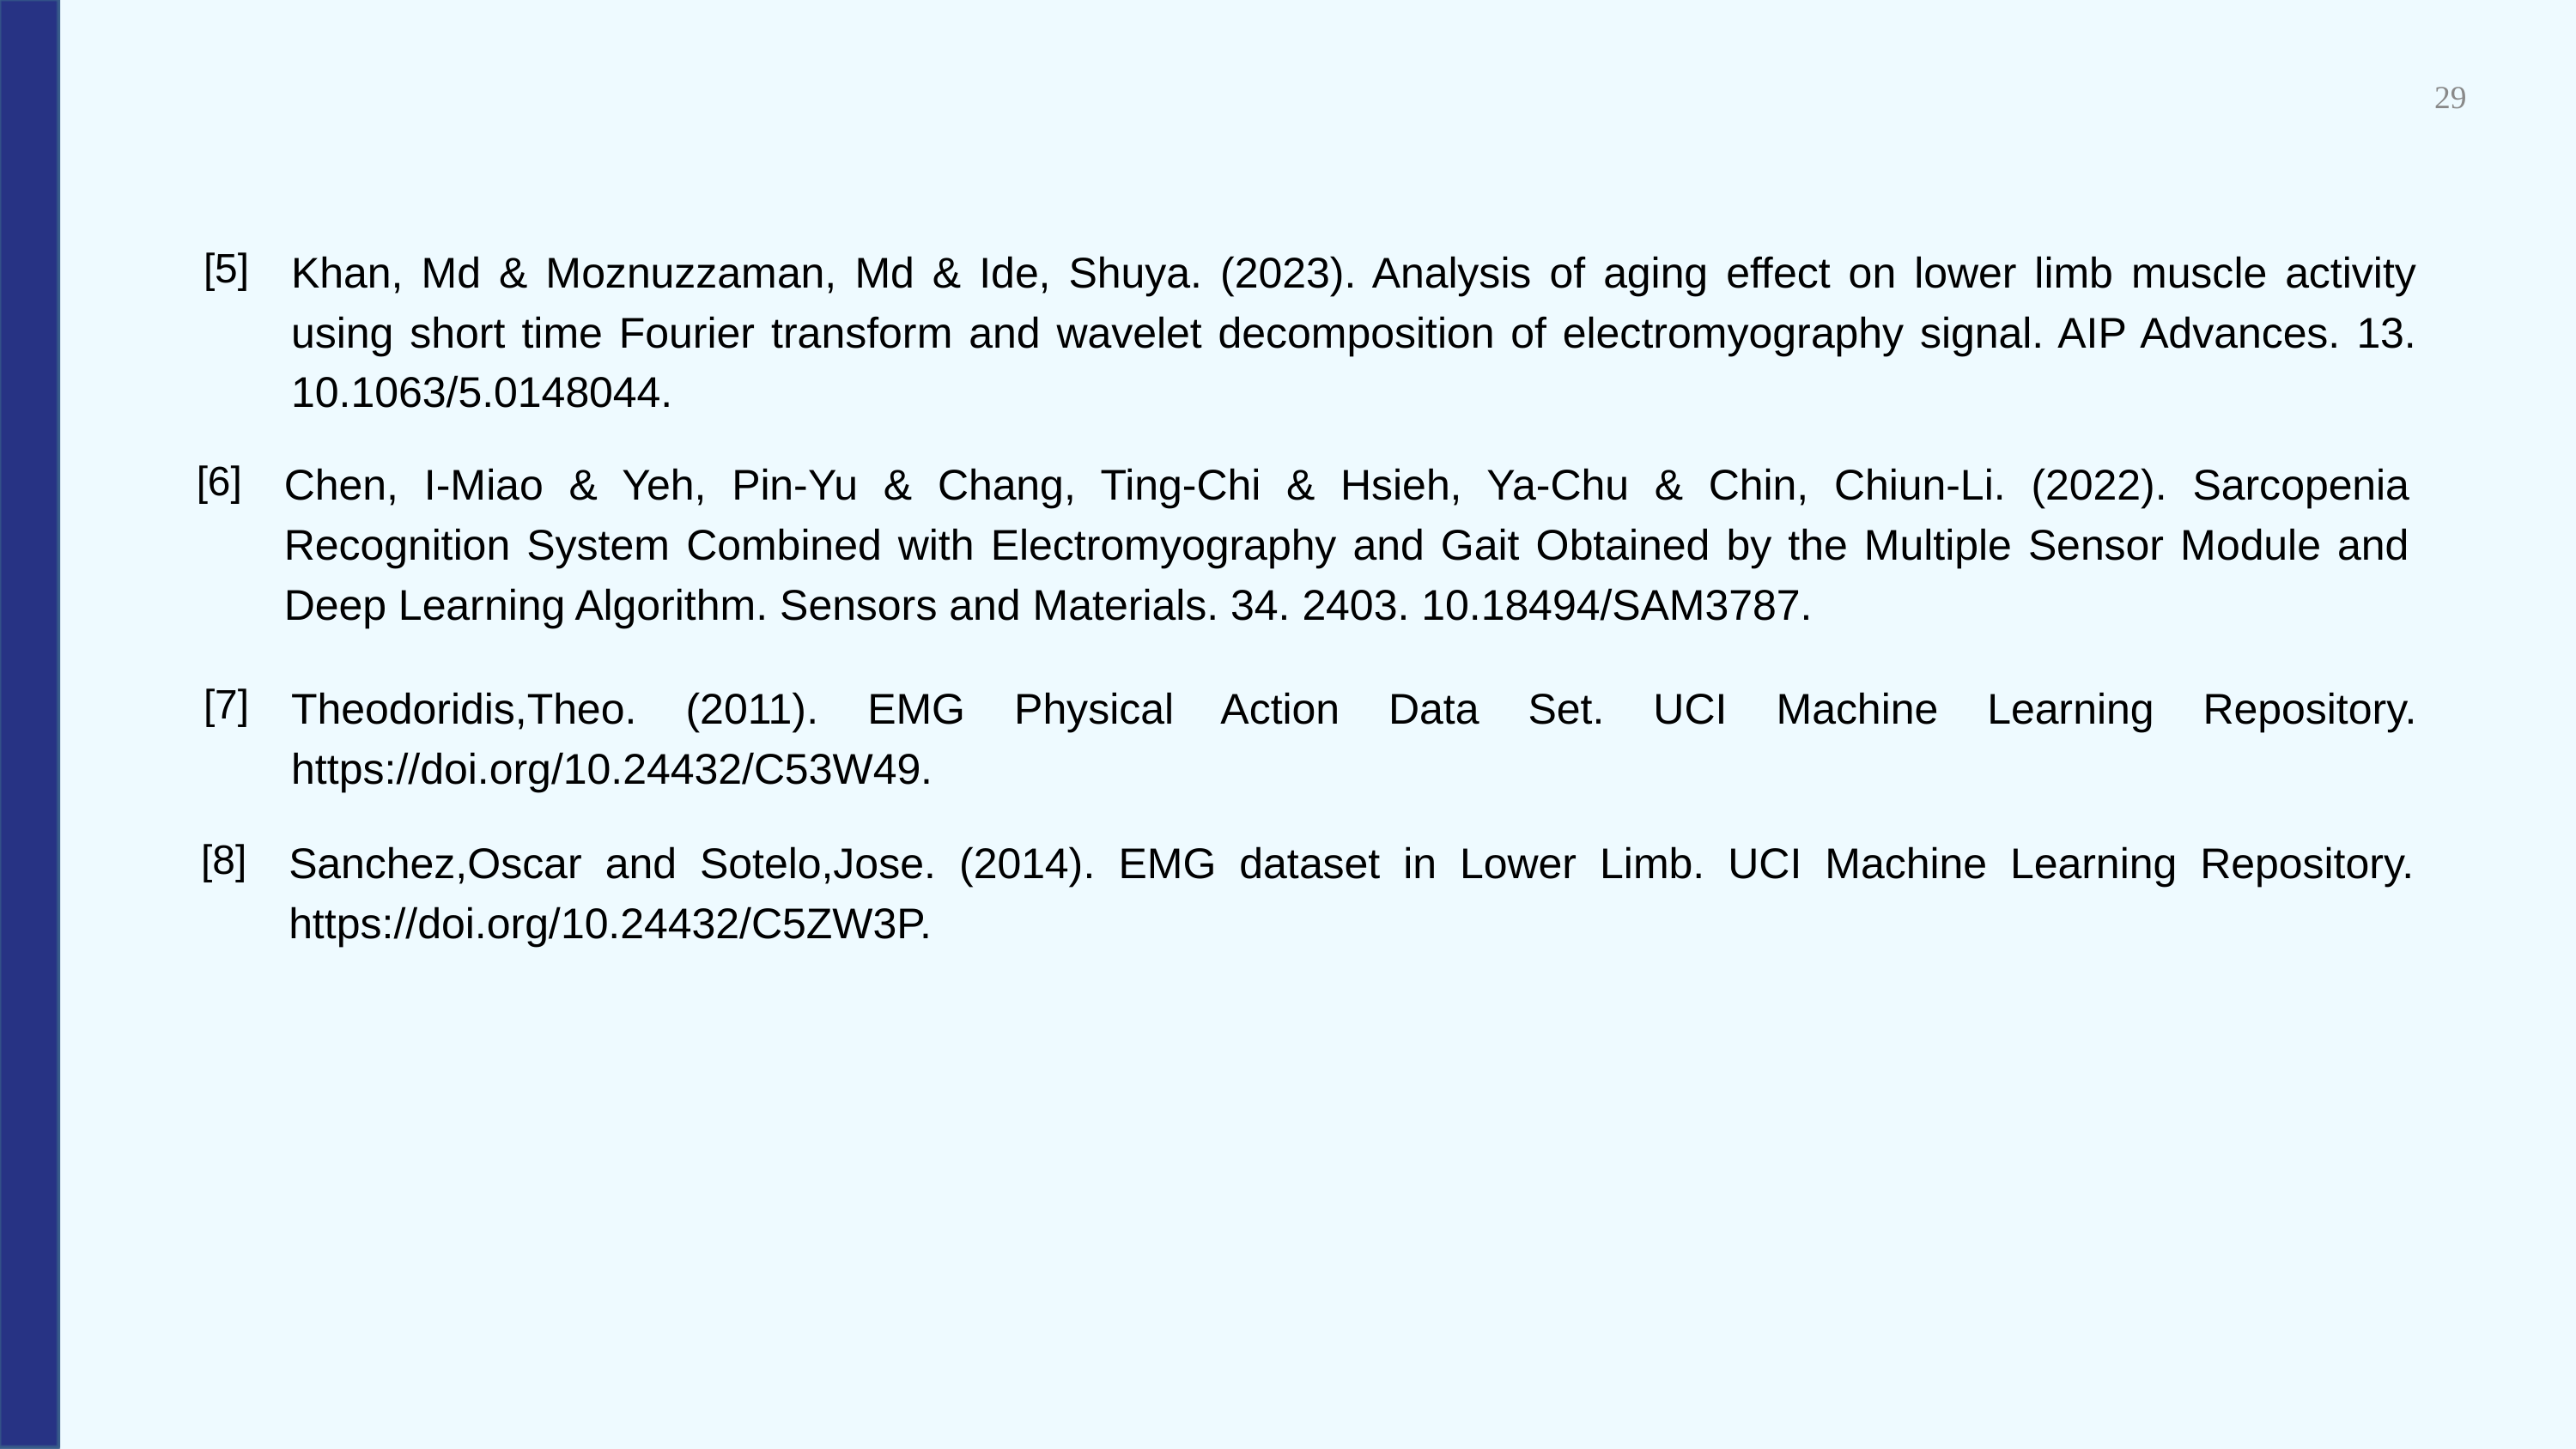

29
[5]
Khan, Md & Moznuzzaman, Md & Ide, Shuya. (2023). Analysis of aging effect on lower limb muscle activity using short time Fourier transform and wavelet decomposition of electromyography signal. AIP Advances. 13. 10.1063/5.0148044.
[6]
Chen, I-Miao & Yeh, Pin-Yu & Chang, Ting-Chi & Hsieh, Ya-Chu & Chin, Chiun-Li. (2022). Sarcopenia Recognition System Combined with Electromyography and Gait Obtained by the Multiple Sensor Module and Deep Learning Algorithm. Sensors and Materials. 34. 2403. 10.18494/SAM3787.
[7]
Theodoridis,Theo. (2011). EMG Physical Action Data Set. UCI Machine Learning Repository. https://doi.org/10.24432/C53W49.

[8]
Sanchez,Oscar and Sotelo,Jose. (2014). EMG dataset in Lower Limb. UCI Machine Learning Repository. https://doi.org/10.24432/C5ZW3P.